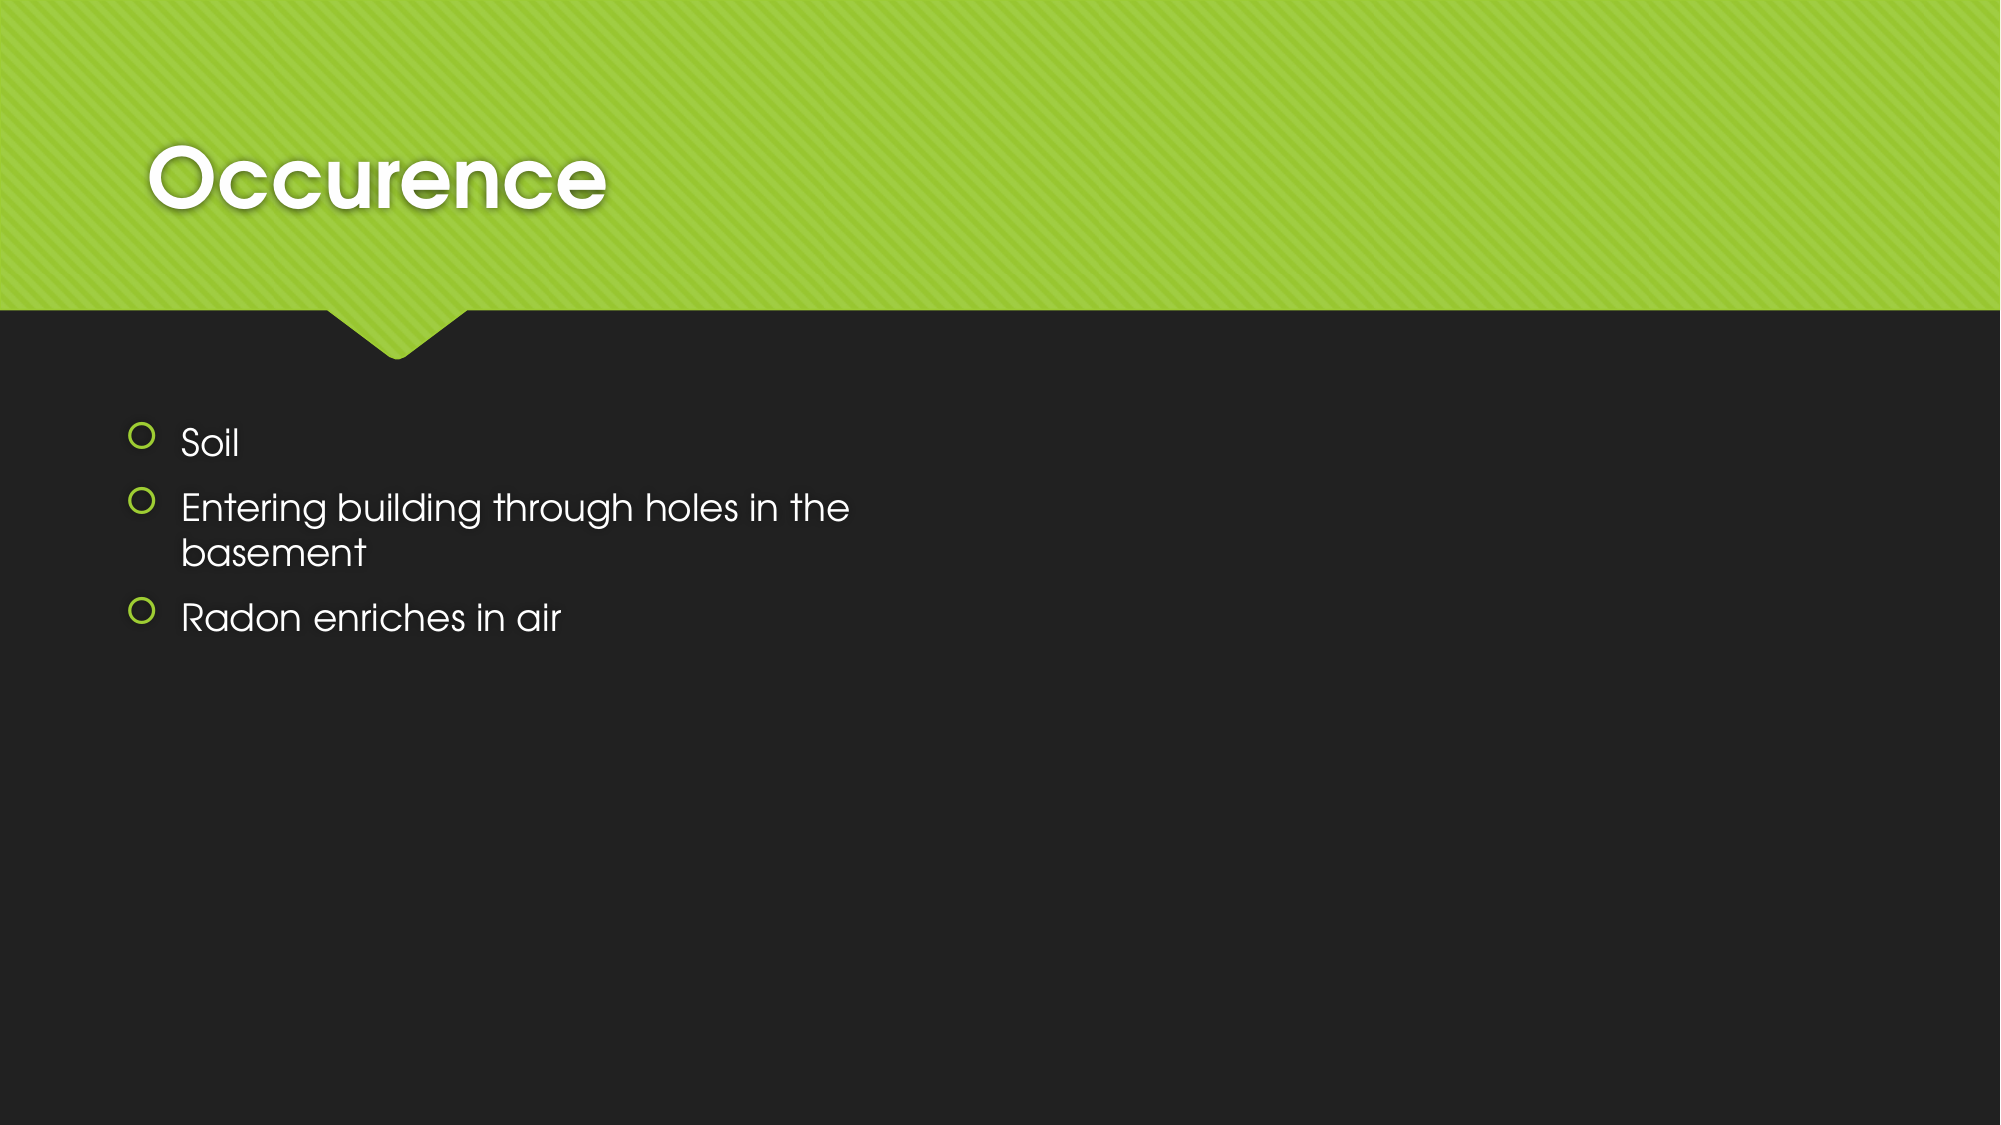

# Occurence

Soil
Entering building through holes in the basement
Radon enriches in air